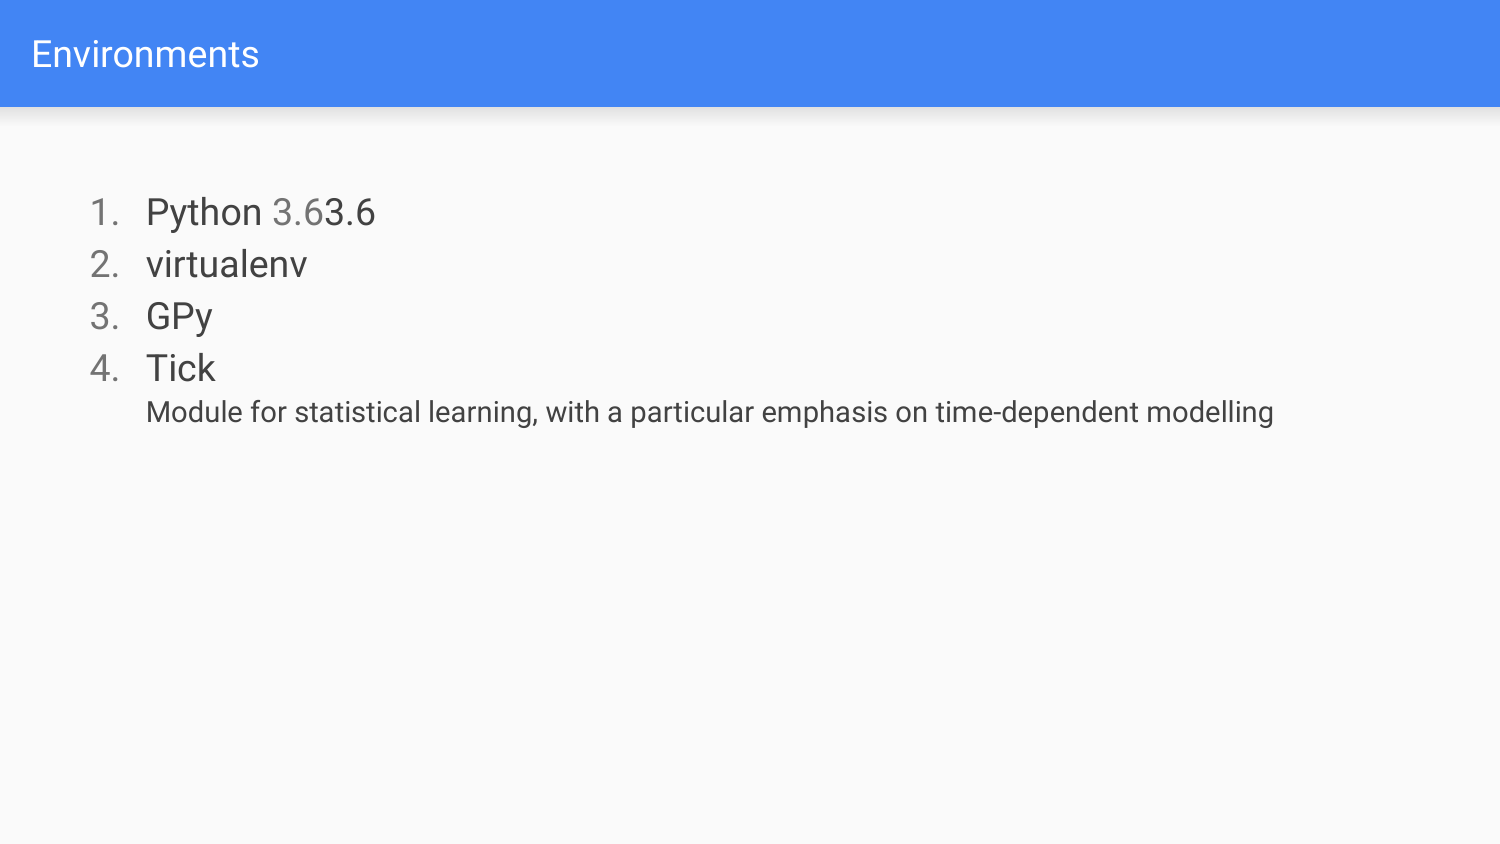

# Environments
Python 3.63.6
virtualenv
GPy
Tick
Module for statistical learning, with a particular emphasis on time-dependent modelling